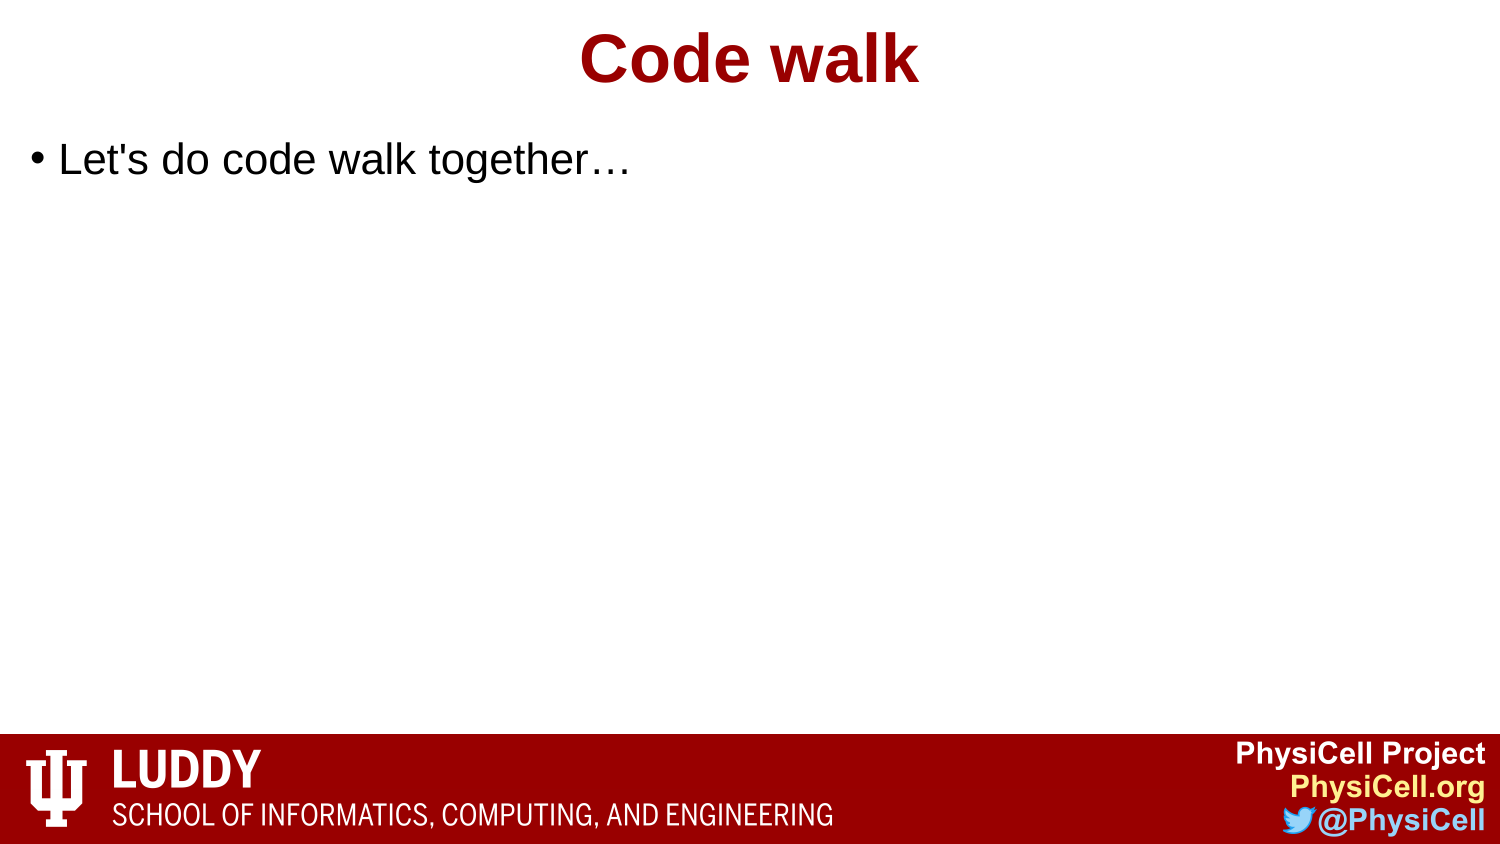

# Code walk
Let's do code walk together…